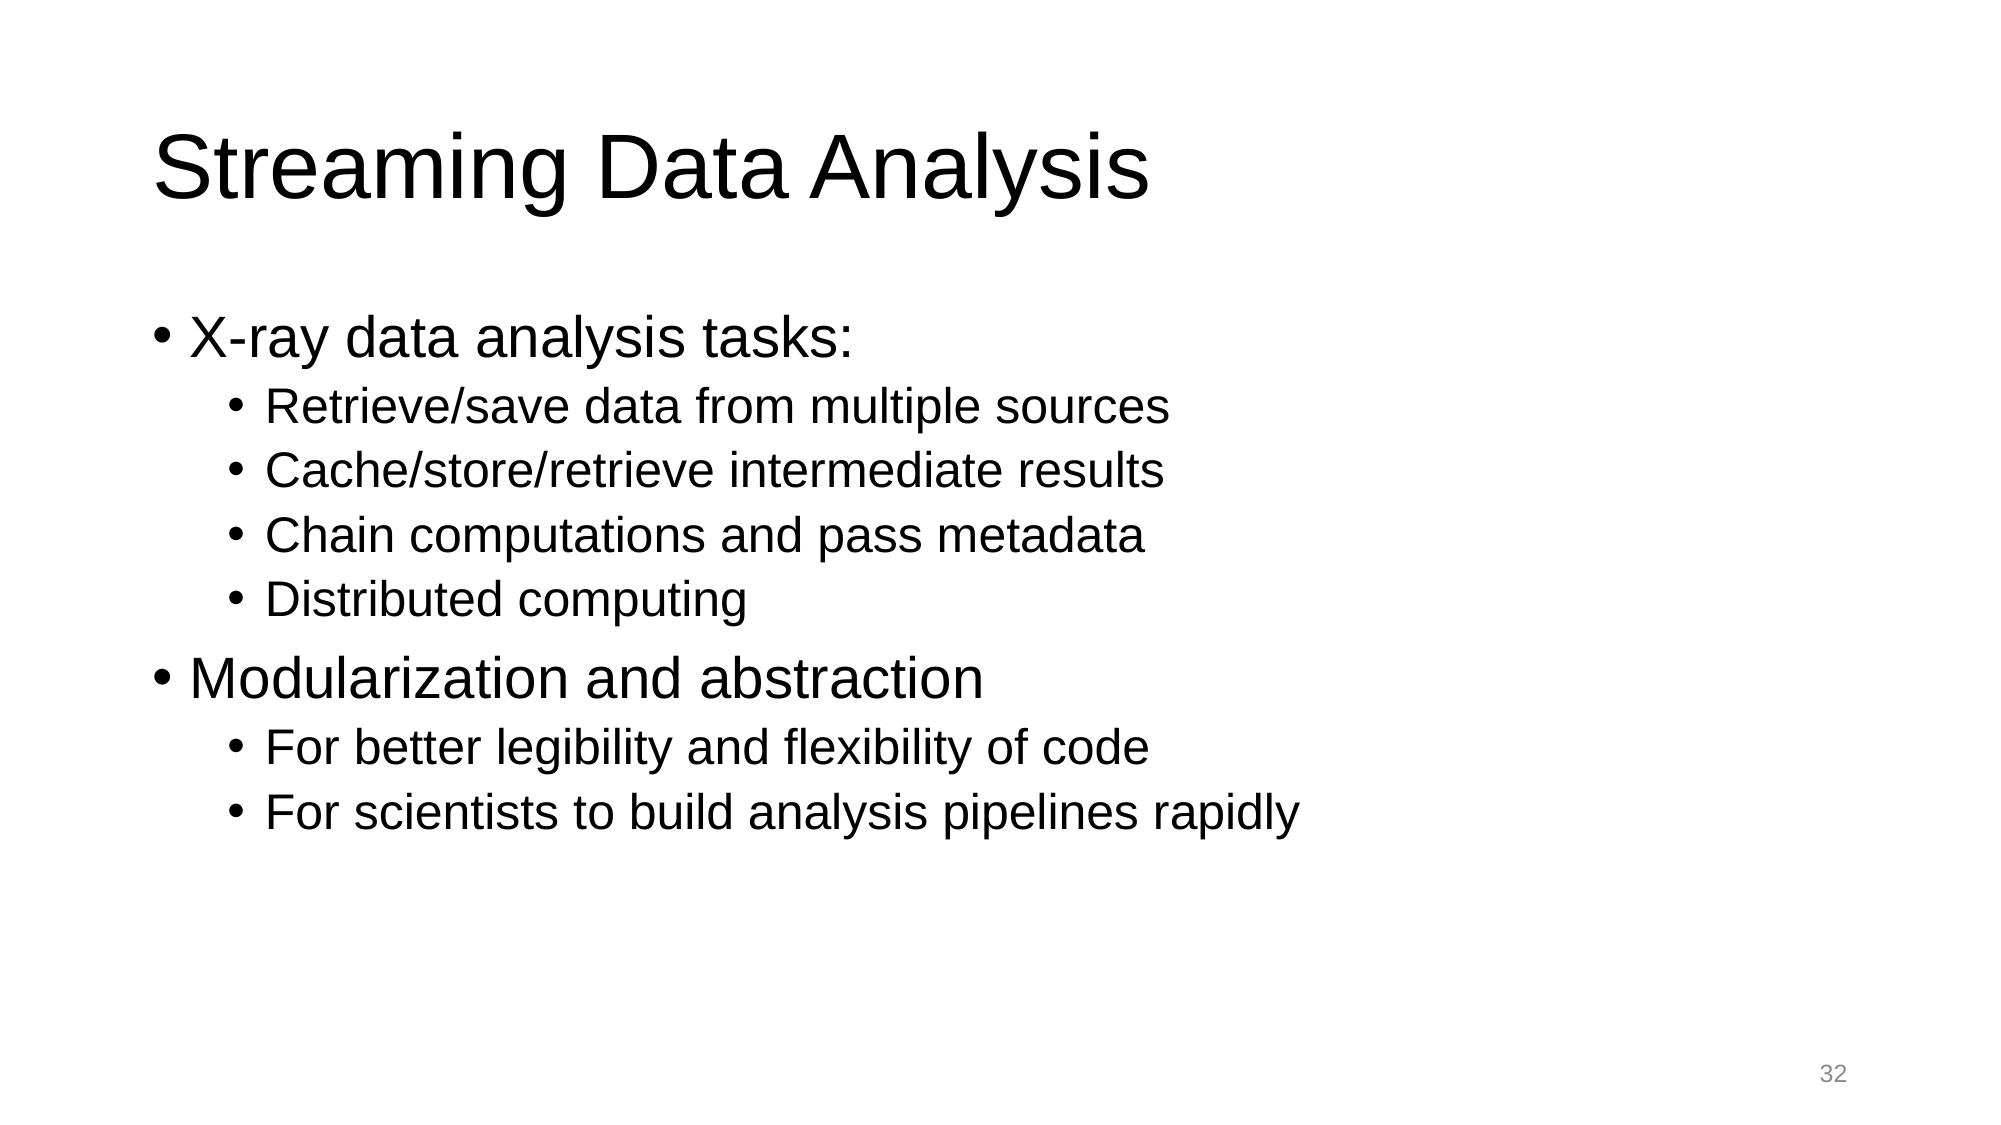

# Streaming Data Analysis
X-ray data analysis tasks:
Retrieve/save data from multiple sources
Cache/store/retrieve intermediate results
Chain computations and pass metadata
Distributed computing
Modularization and abstraction
For better legibility and flexibility of code
For scientists to build analysis pipelines rapidly
32